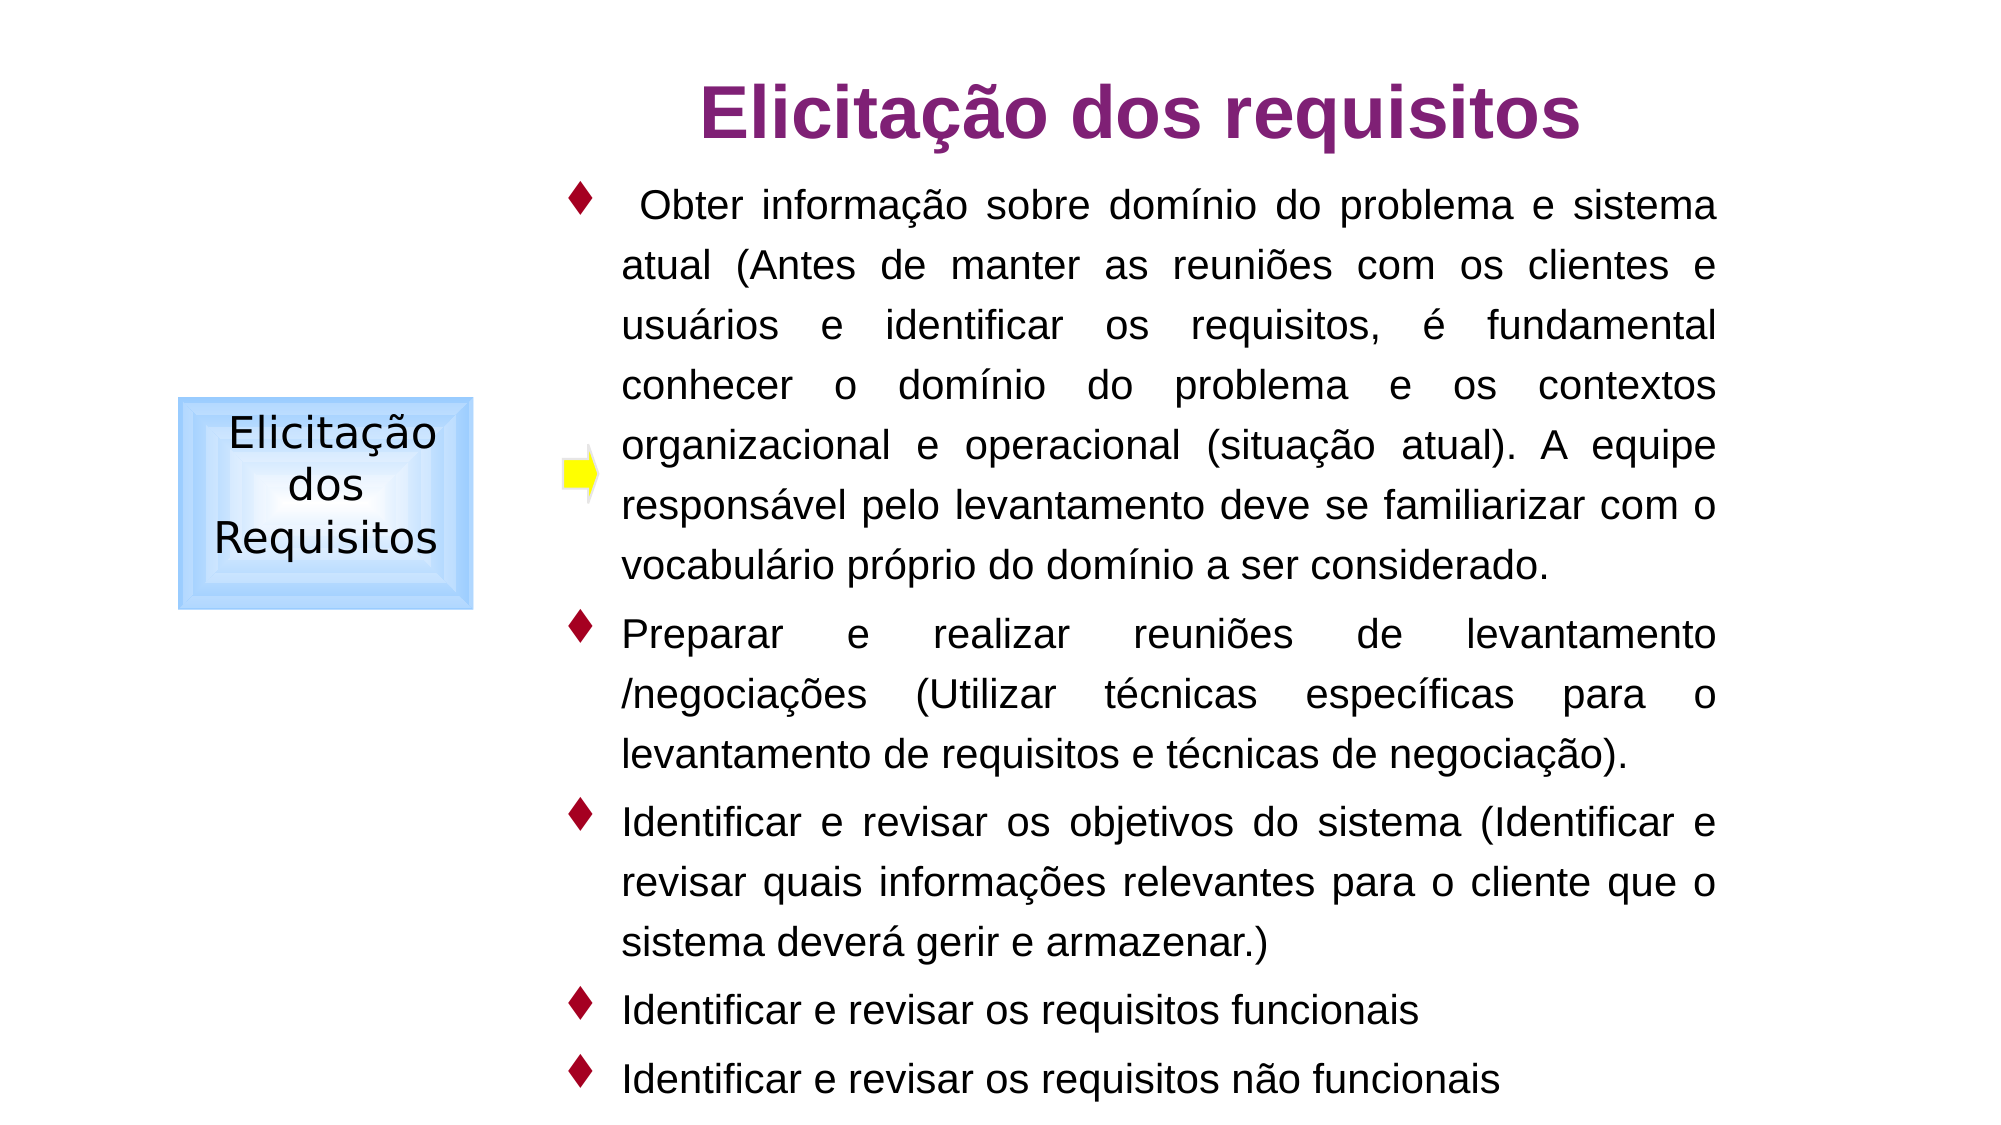

Elicitação dos requisitos
 Obter informação sobre domínio do problema e sistema atual (Antes de manter as reuniões com os clientes e usuários e identificar os requisitos, é fundamental conhecer o domínio do problema e os contextos organizacional e operacional (situação atual). A equipe responsável pelo levantamento deve se familiarizar com o vocabulário próprio do domínio a ser considerado.
Preparar e realizar reuniões de levantamento /negociações (Utilizar técnicas específicas para o levantamento de requisitos e técnicas de negociação).
Identificar e revisar os objetivos do sistema (Identificar e revisar quais informações relevantes para o cliente que o sistema deverá gerir e armazenar.)
Identificar e revisar os requisitos funcionais
Identificar e revisar os requisitos não funcionais
 Elicitação dos Requisitos